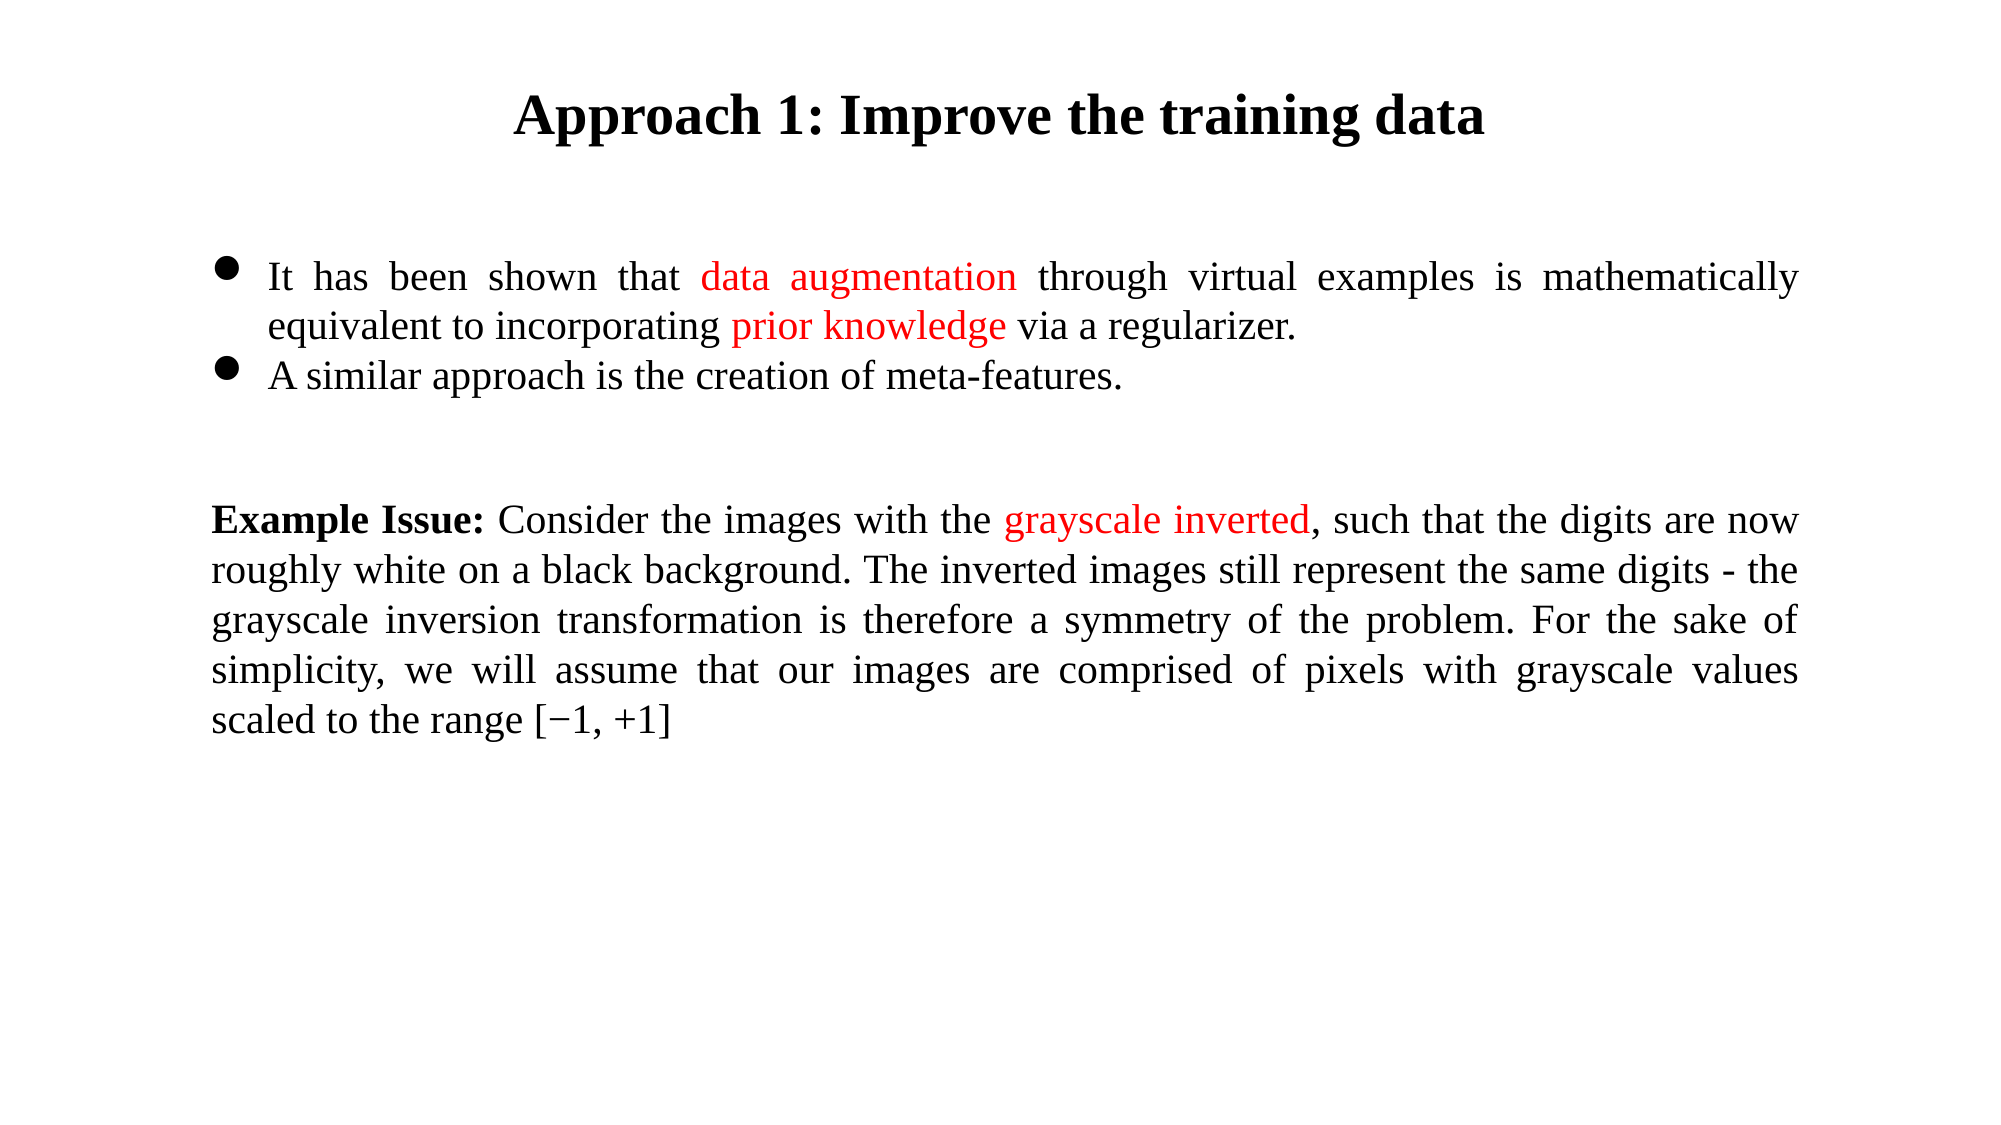

Approach 1: Improve the training data
It has been shown that data augmentation through virtual examples is mathematically equivalent to incorporating prior knowledge via a regularizer.
A similar approach is the creation of meta-features.
Example Issue: Consider the images with the grayscale inverted, such that the digits are now roughly white on a black background. The inverted images still represent the same digits - the grayscale inversion transformation is therefore a symmetry of the problem. For the sake of simplicity, we will assume that our images are comprised of pixels with grayscale values scaled to the range [−1, +1]